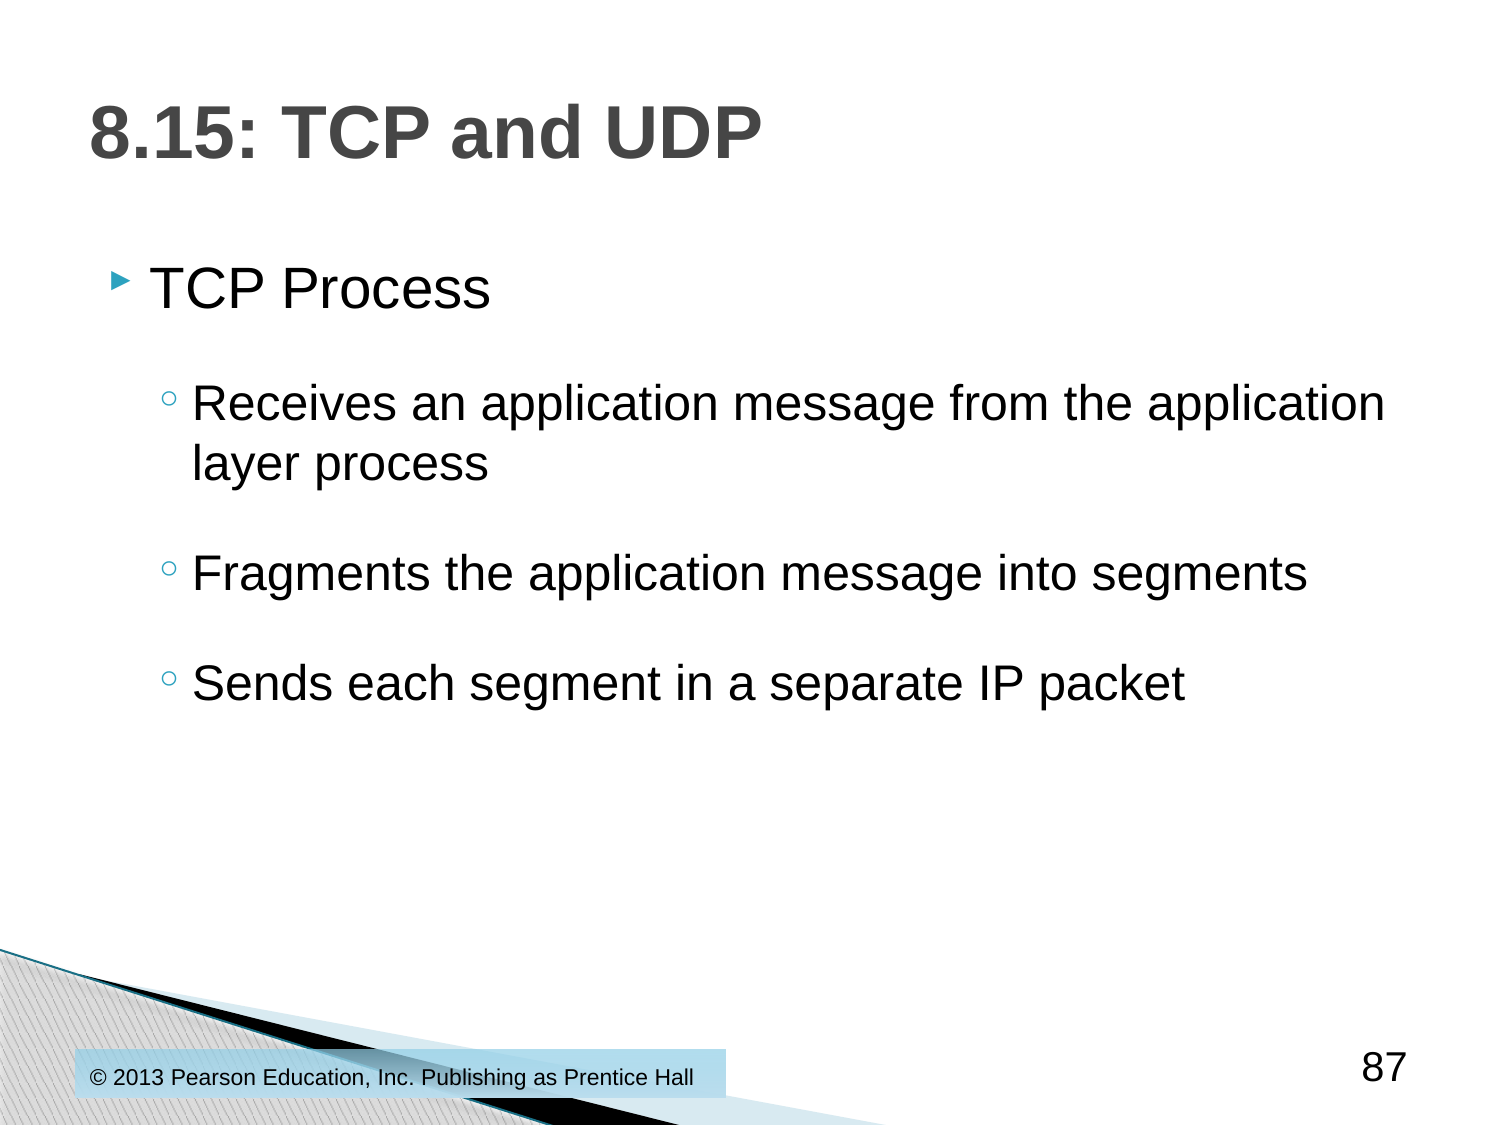

# 8.15: TCP and UDP
TCP Process
Receives an application message from the application layer process
Fragments the application message into segments
Sends each segment in a separate IP packet
87
© 2013 Pearson Education, Inc. Publishing as Prentice Hall